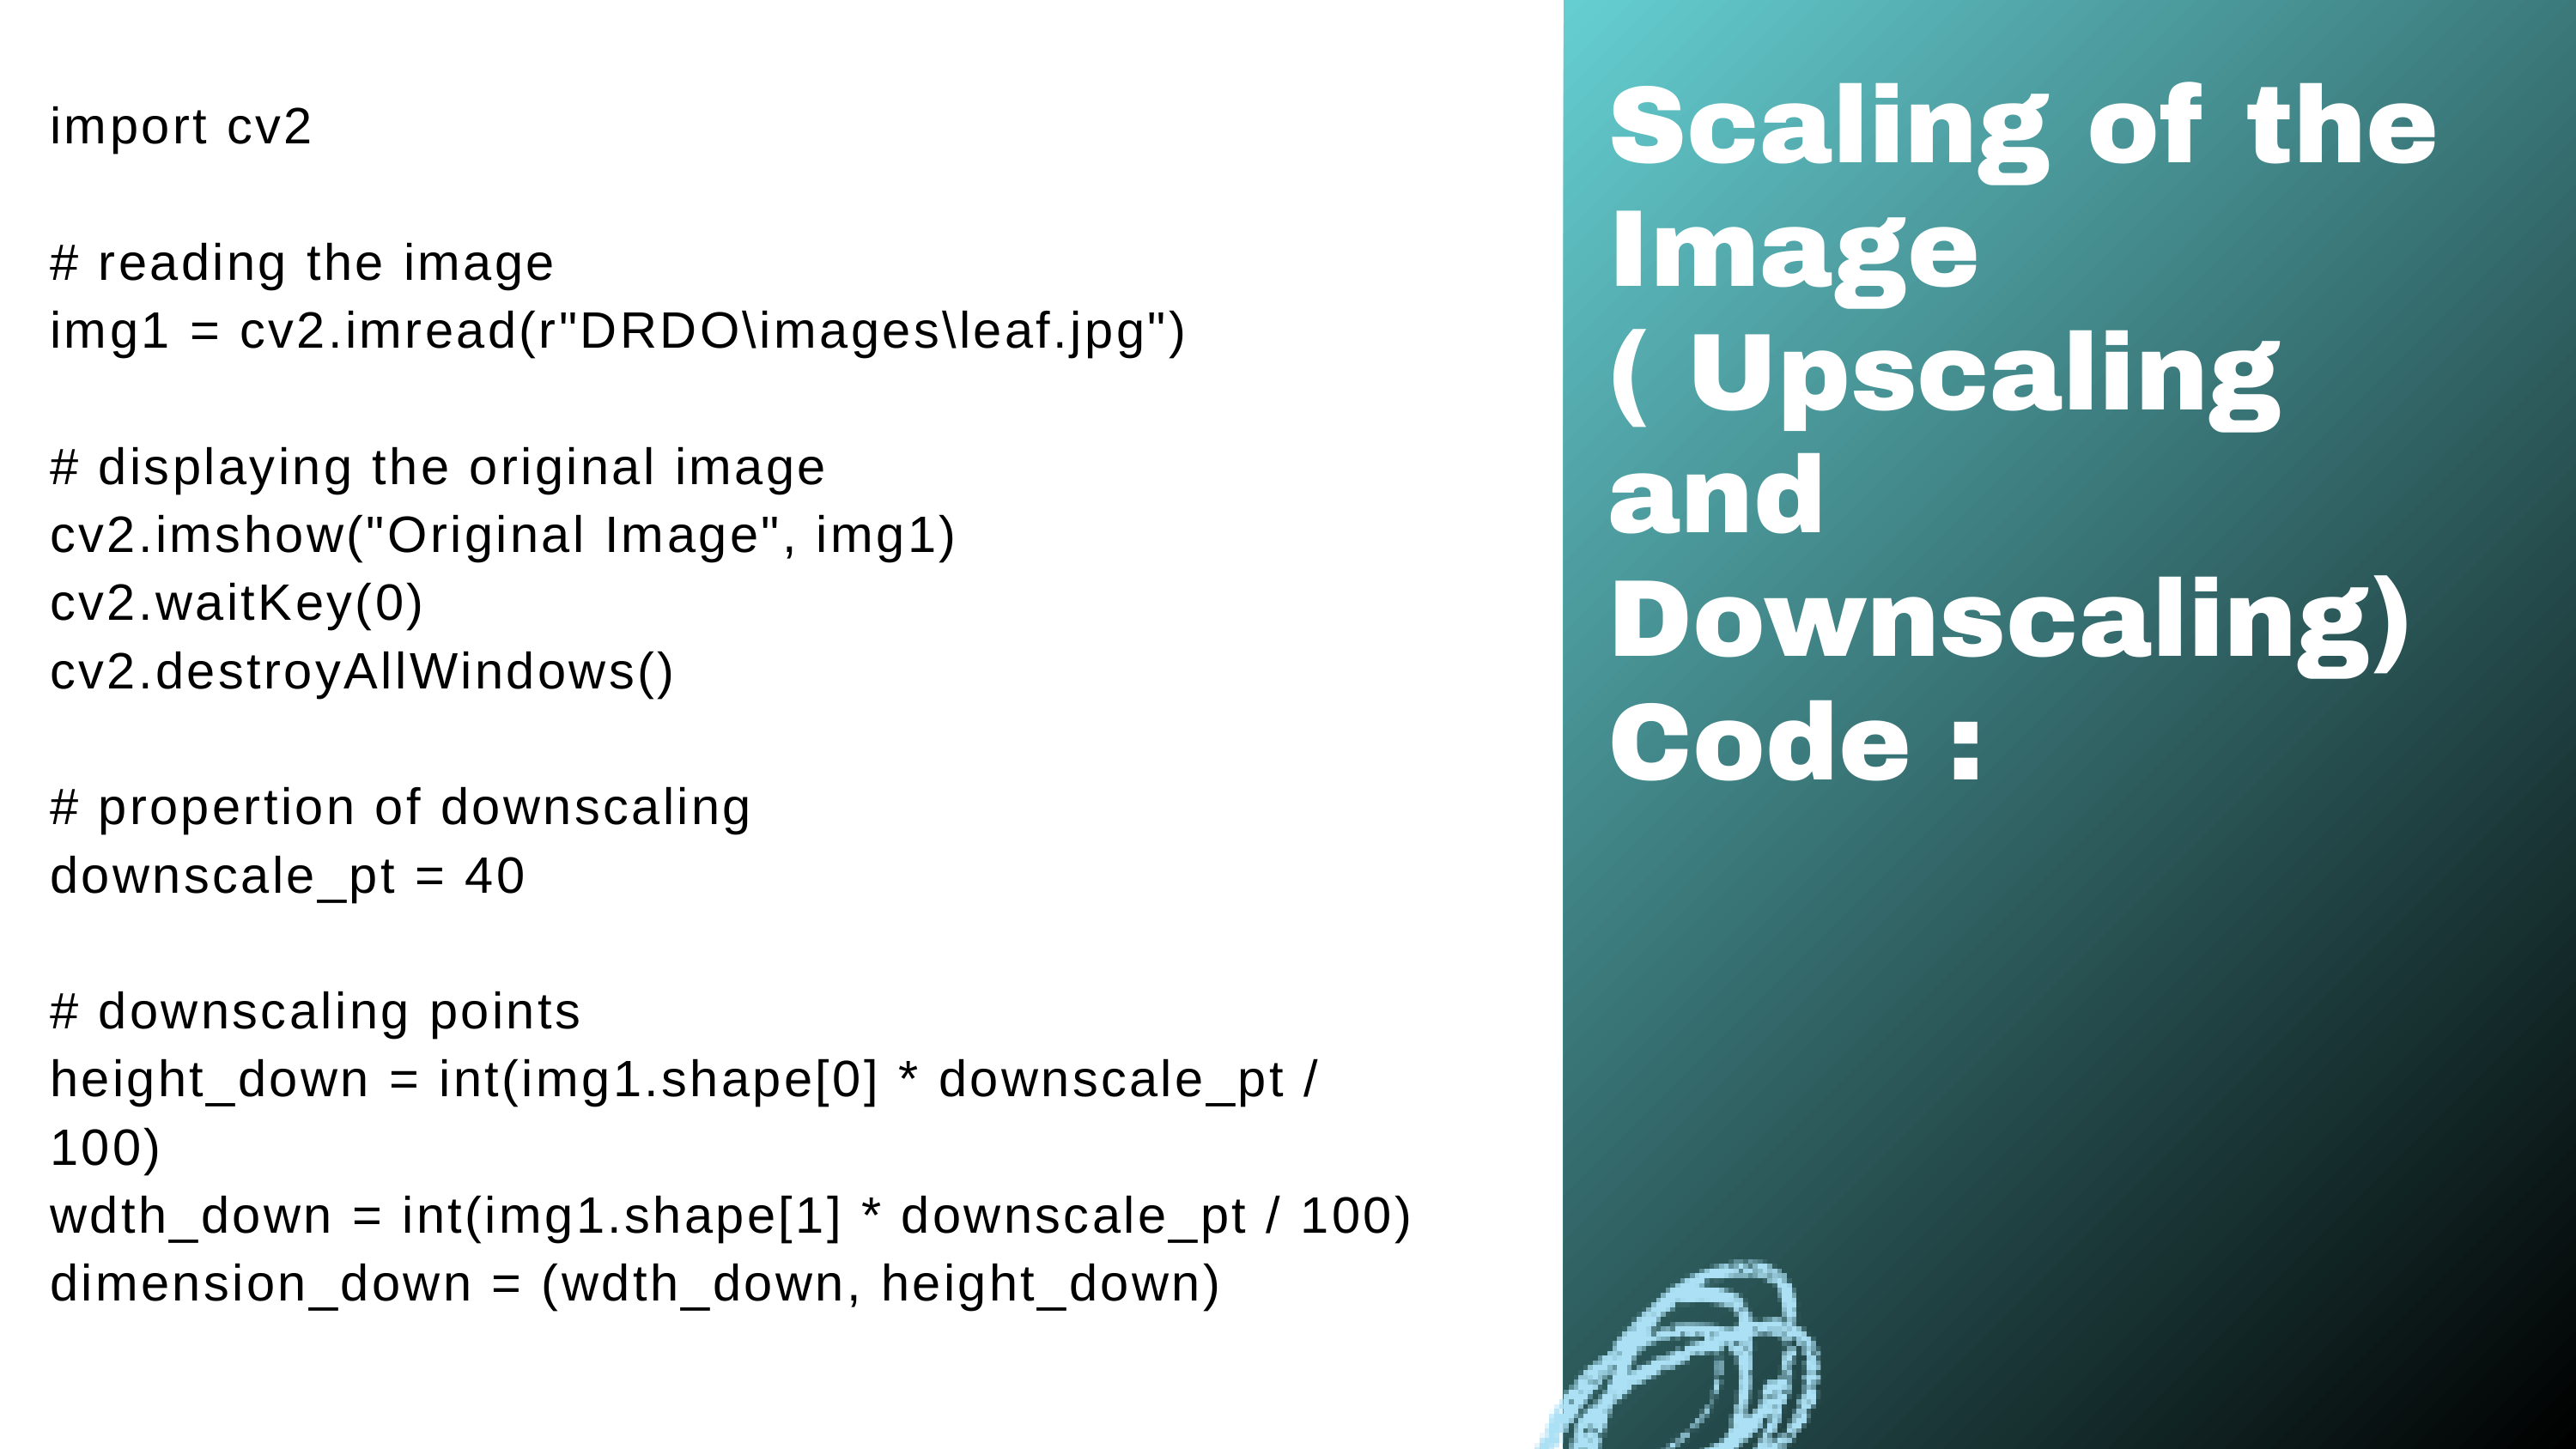

Scaling of the Image ( Upscaling and Downscaling)
Code :
import cv2

# reading the image
img1 = cv2.imread(r"DRDO\images\leaf.jpg")

# displaying the original image
cv2.imshow("Original Image", img1)
cv2.waitKey(0)
cv2.destroyAllWindows()

# propertion of downscaling
downscale_pt = 40

# downscaling points
height_down = int(img1.shape[0] * downscale_pt / 100)
wdth_down = int(img1.shape[1] * downscale_pt / 100)
dimension_down = (wdth_down, height_down)